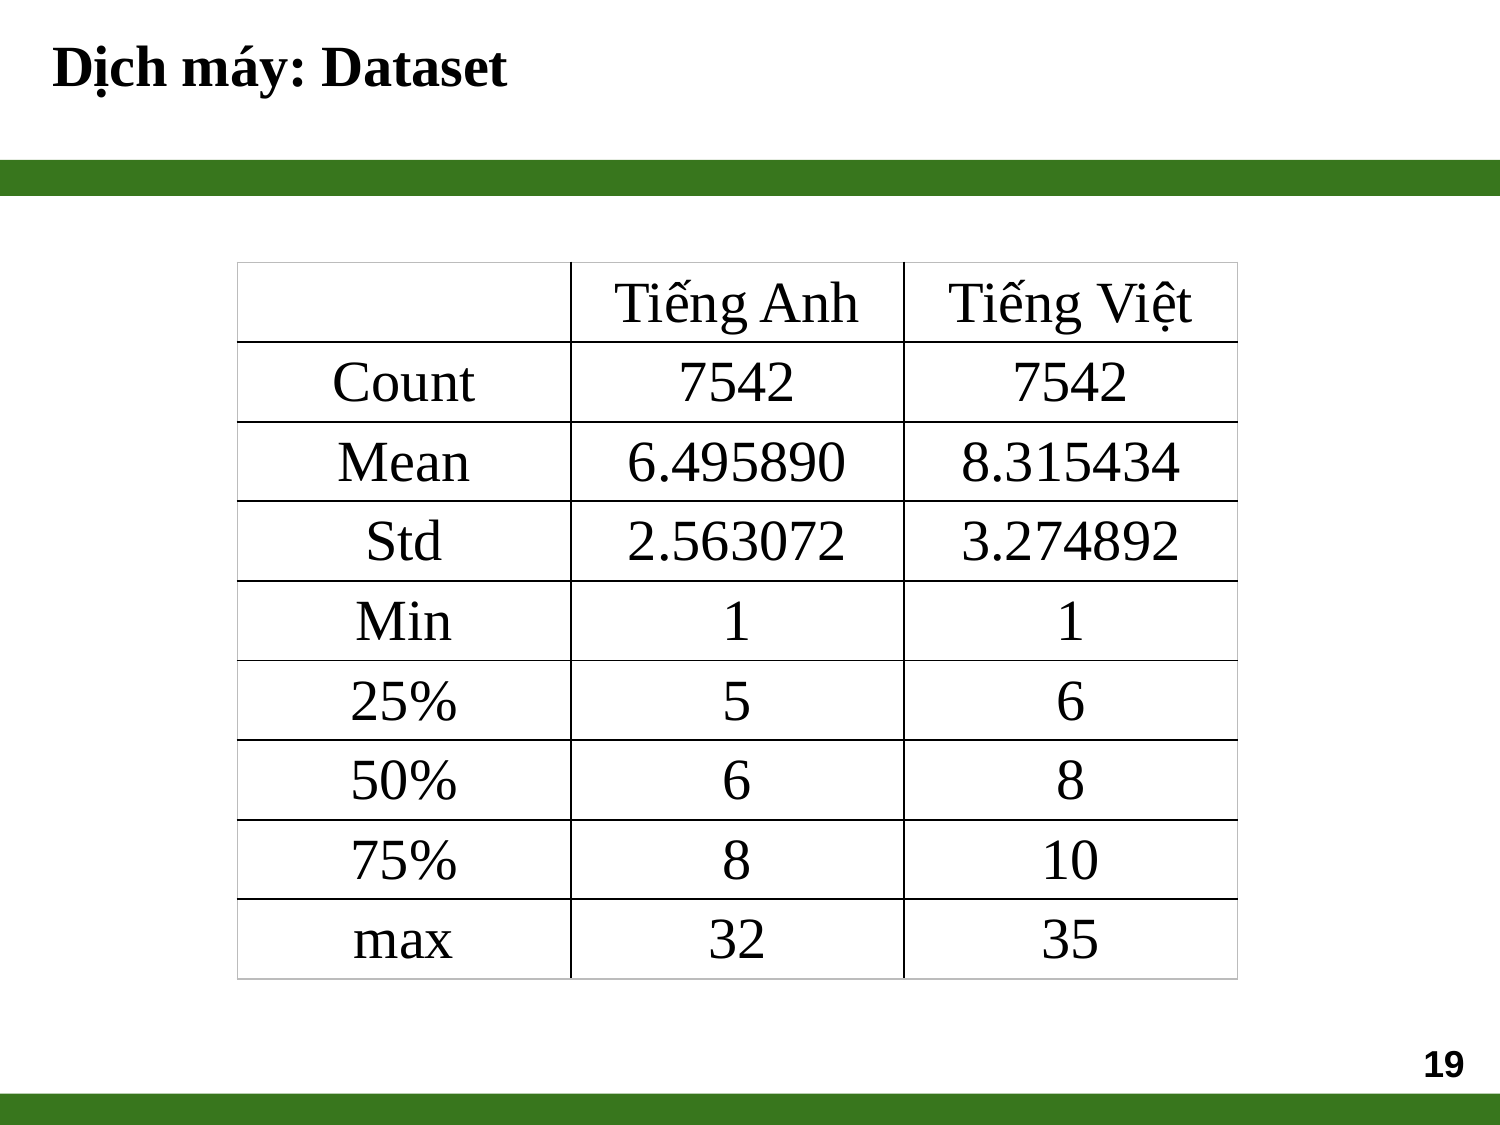

# Dịch máy: Dataset
|  | Tiếng Anh | Tiếng Việt |
| --- | --- | --- |
| Count | 7542 | 7542 |
| Mean | 6.495890 | 8.315434 |
| Std | 2.563072 | 3.274892 |
| Min | 1 | 1 |
| 25% | 5 | 6 |
| 50% | 6 | 8 |
| 75% | 8 | 10 |
| max | 32 | 35 |
19